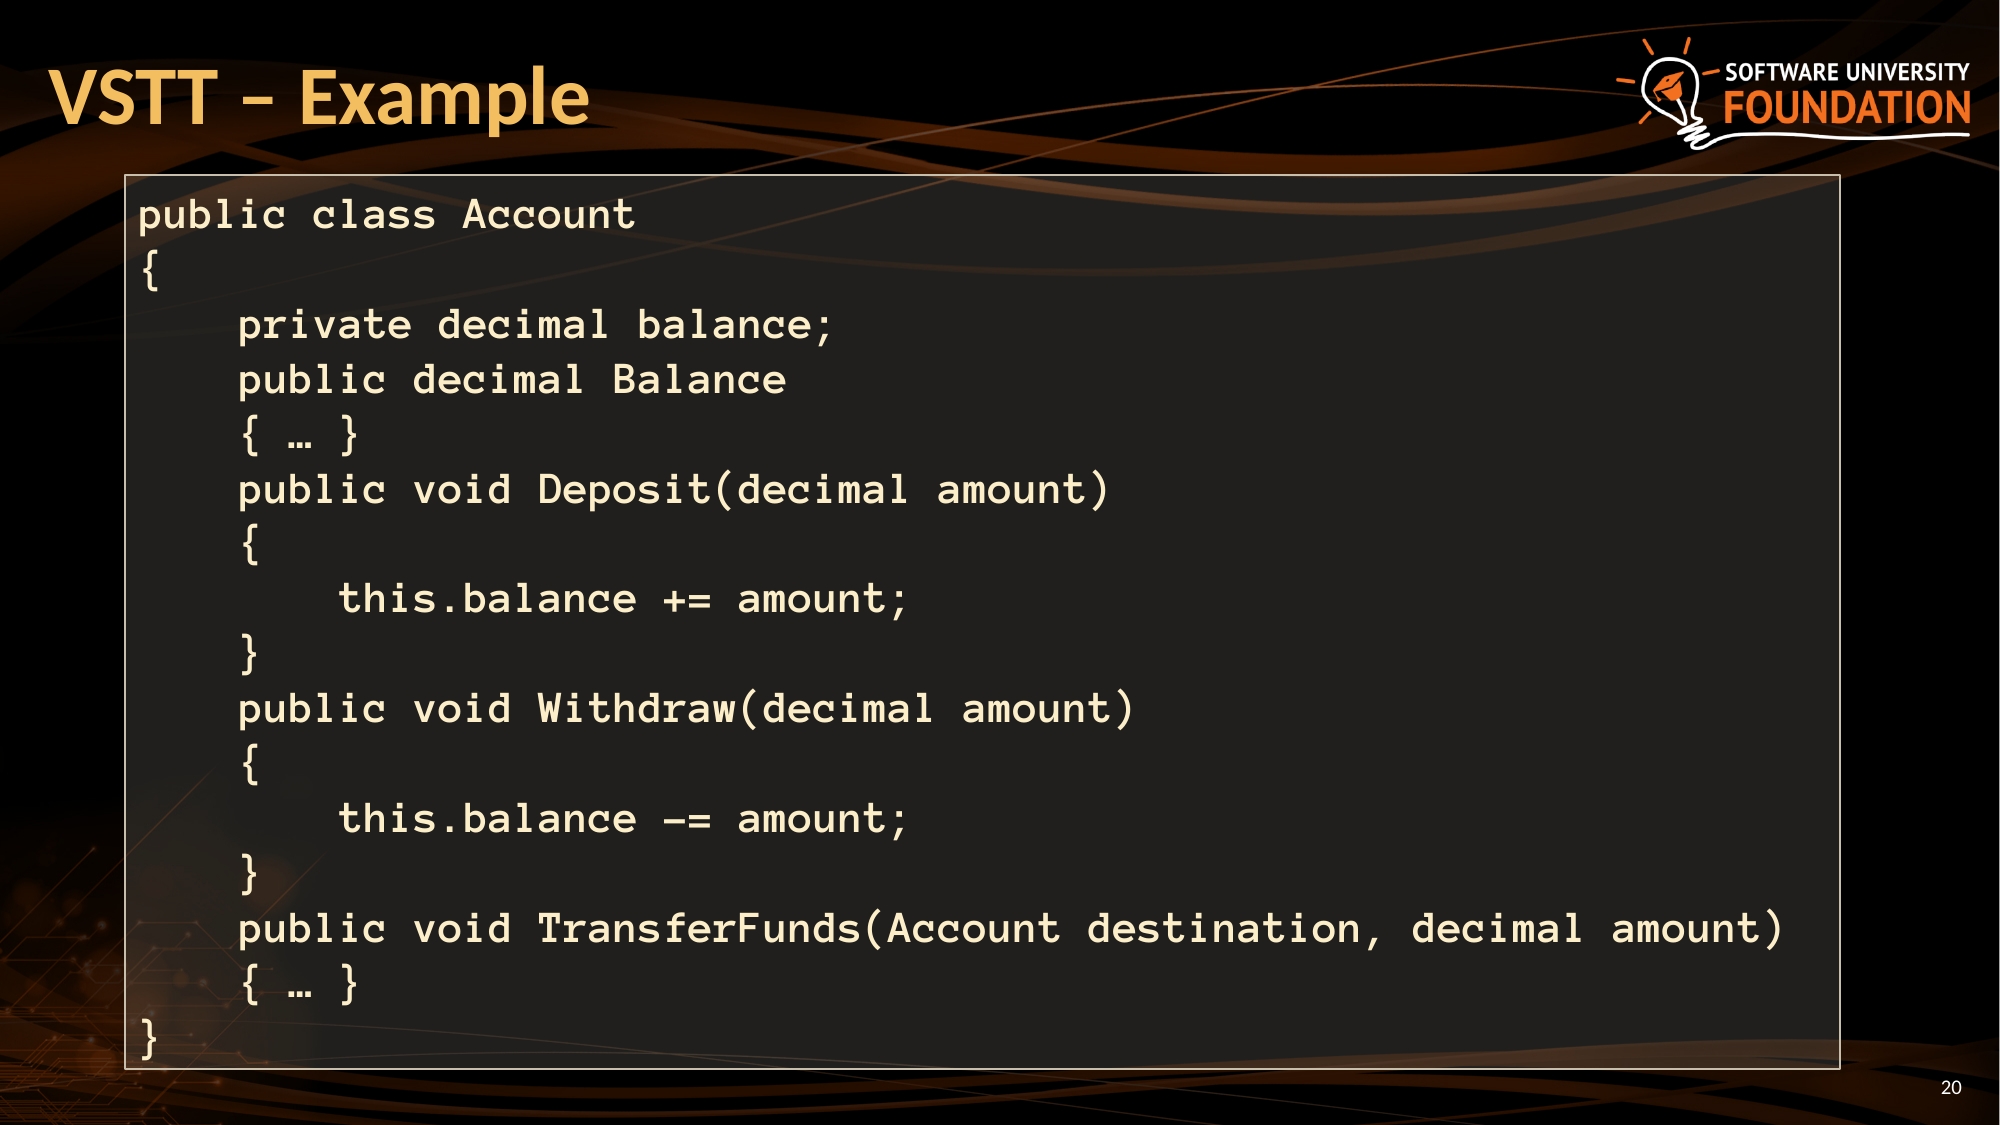

# VSTT – Example
public class Account
{
    private decimal balance;
    public decimal Balance
    { … }
    public void Deposit(decimal amount)
    {
        this.balance += amount;
    }
    public void Withdraw(decimal amount)
    {
        this.balance -= amount;
    }
    public void TransferFunds(Account destination, decimal amount)
    { … }
}
20